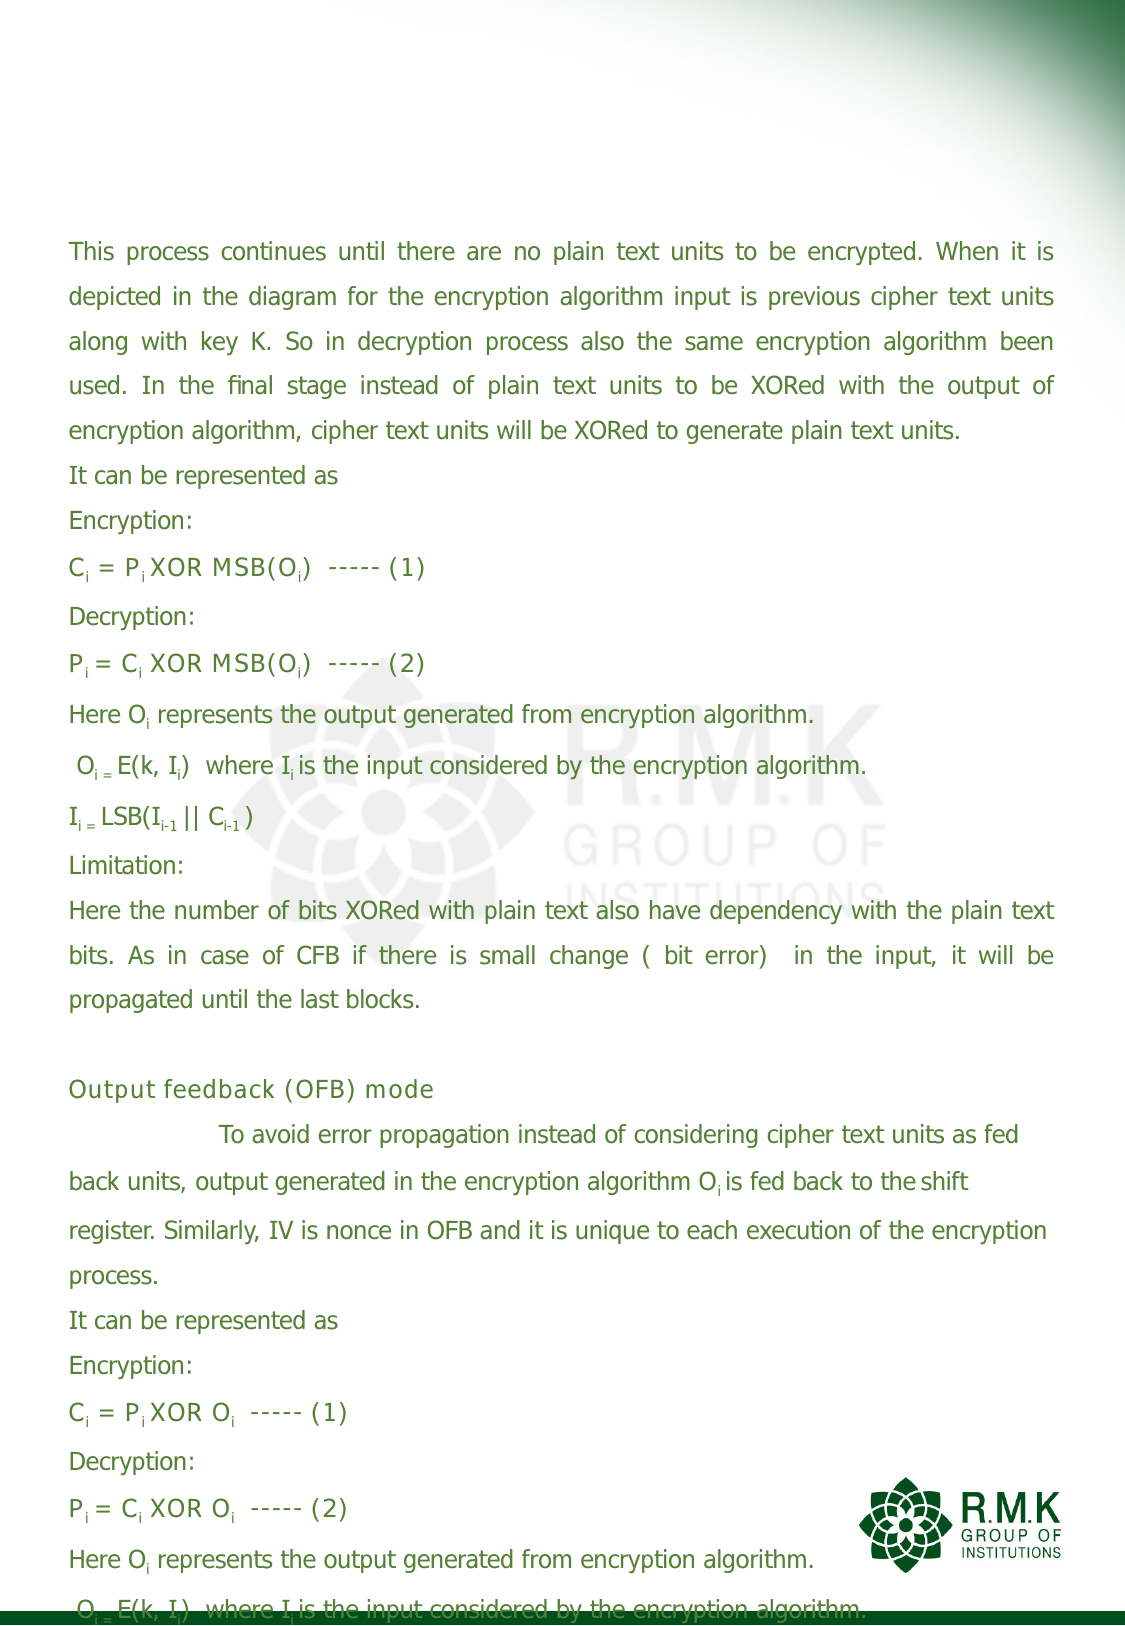

#
This process continues until there are no plain text units to be encrypted. When it is depicted in the diagram for the encryption algorithm input is previous cipher text units along with key K. So in decryption process also the same encryption algorithm been used. In the final stage instead of plain text units to be XORed with the output of encryption algorithm, cipher text units will be XORed to generate plain text units.
It can be represented as
Encryption:
Ci = Pi XOR MSB(Oi)  ----- (1)
Decryption:
Pi = Ci XOR MSB(Oi)  ----- (2)
Here Oi represents the output generated from encryption algorithm.
 Oi = E(k, Ii)  where Ii is the input considered by the encryption algorithm.
Ii = LSB(Ii-1 || Ci-1 )
Limitation:
Here the number of bits XORed with plain text also have dependency with the plain text bits. As in case of CFB if there is small change ( bit error)  in the input, it will be propagated until the last blocks.

Output feedback (OFB) mode
 	To avoid error propagation instead of considering cipher text units as fed back units, output generated in the encryption algorithm Oi is fed back to the shift register. Similarly, IV is nonce in OFB and it is unique to each execution of the encryption process.
It can be represented as
Encryption:
Ci = Pi XOR Oi  ----- (1)
Decryption:
Pi = Ci XOR Oi  ----- (2)
Here Oi represents the output generated from encryption algorithm.
 Oi = E(k, Ii)  where Ii is the input considered by the encryption algorithm.
Ii =  Oi-1